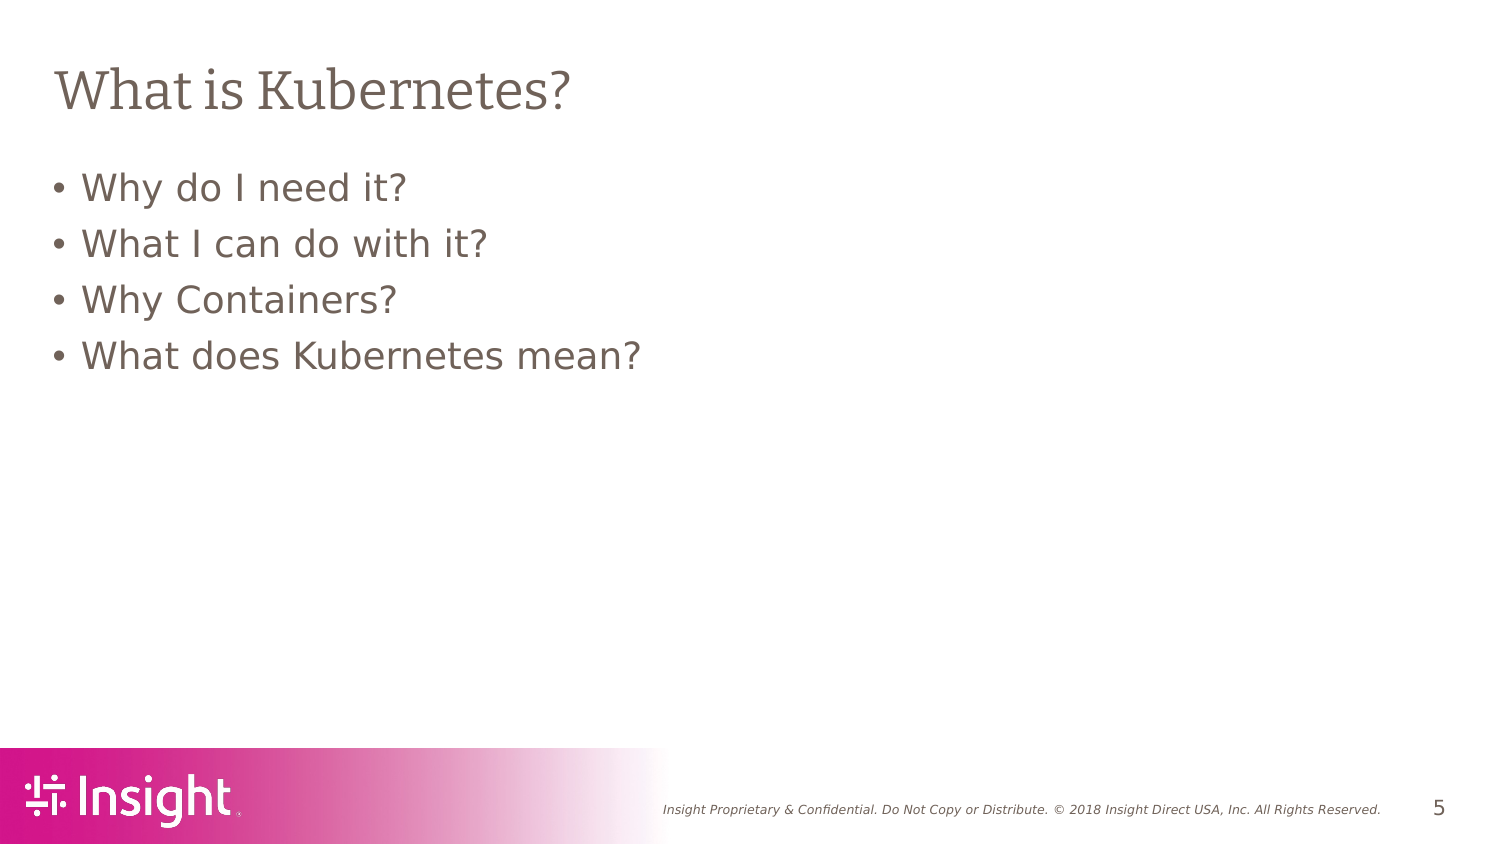

# What is Kubernetes?
Why do I need it?
What I can do with it?
Why Containers?
What does Kubernetes mean?